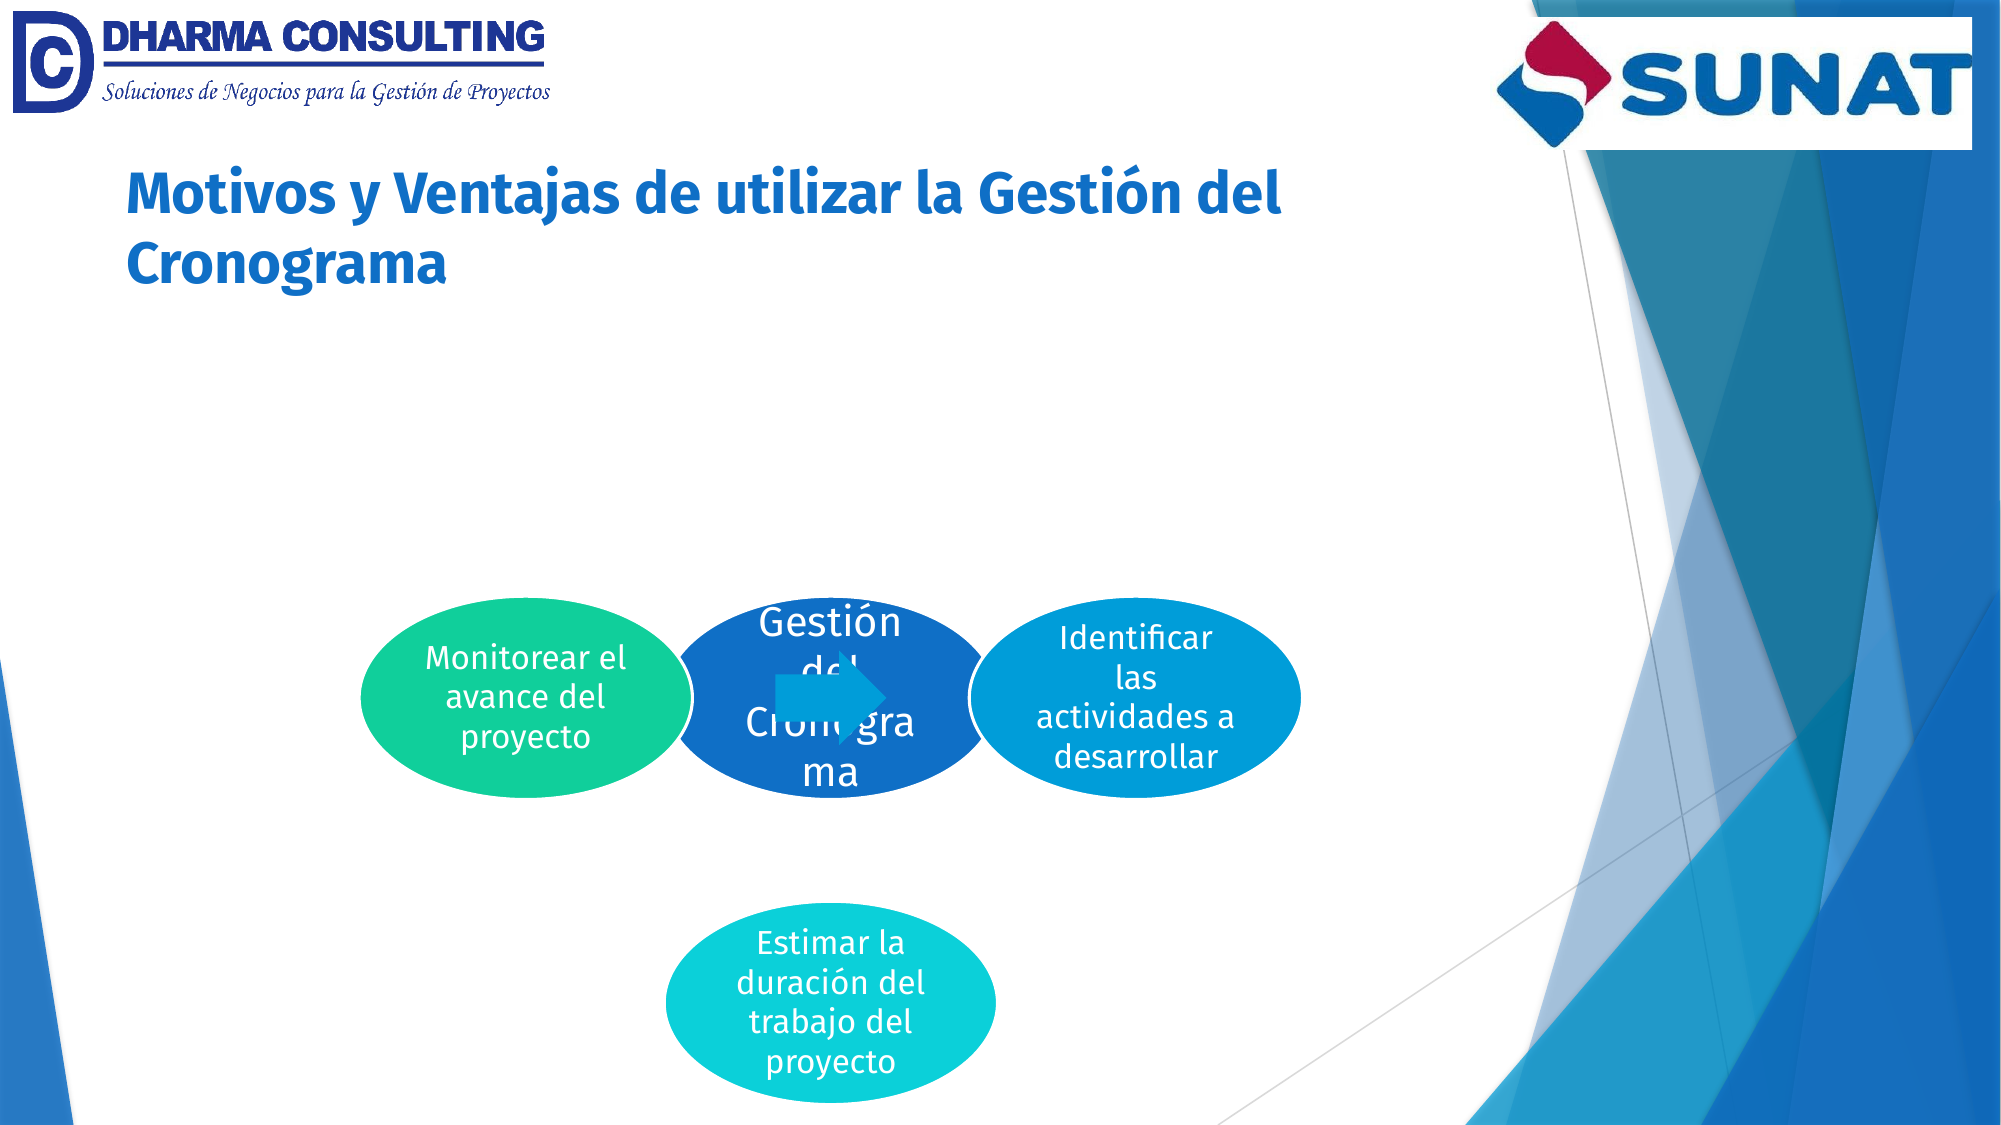

Motivos y Ventajas de utilizar la Gestión del Cronograma
Gestión del Cronograma
Identificar las actividades a desarrollar
Estimar la duración del trabajo del proyecto
Monitorear el avance del proyecto